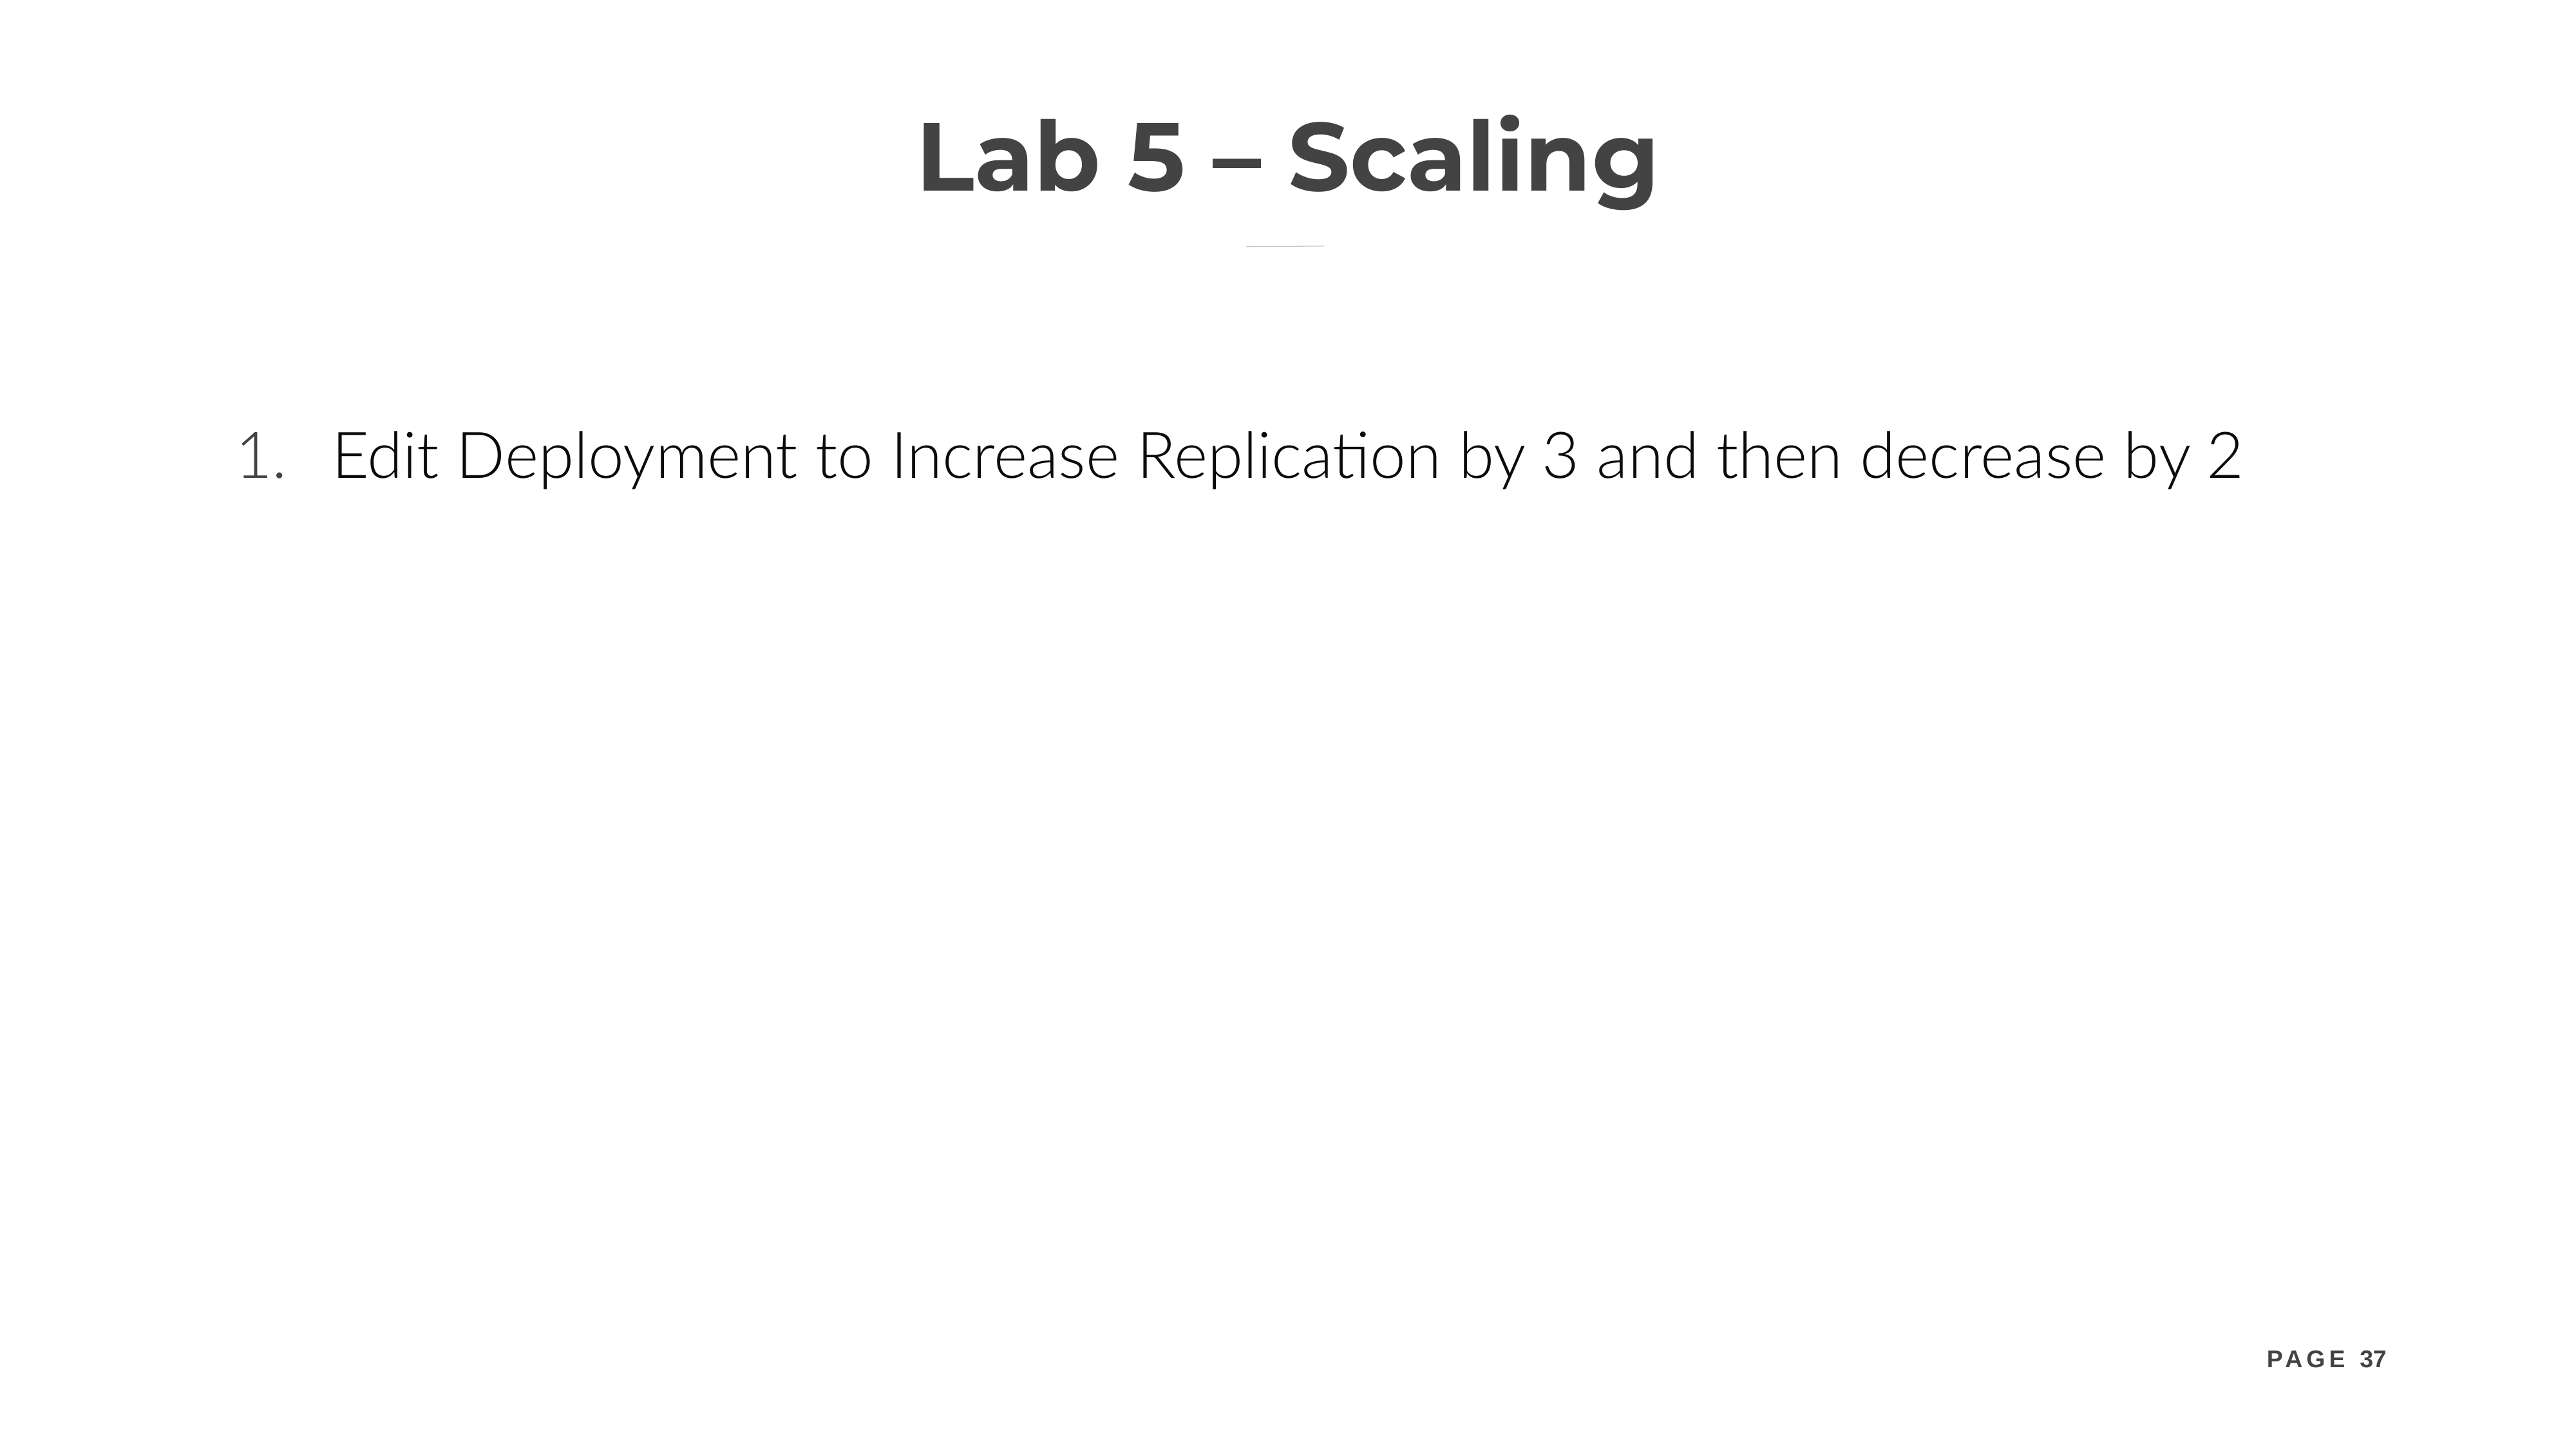

# Lab 5 – Scaling
Edit Deployment to Increase Replication by 3 and then decrease by 2